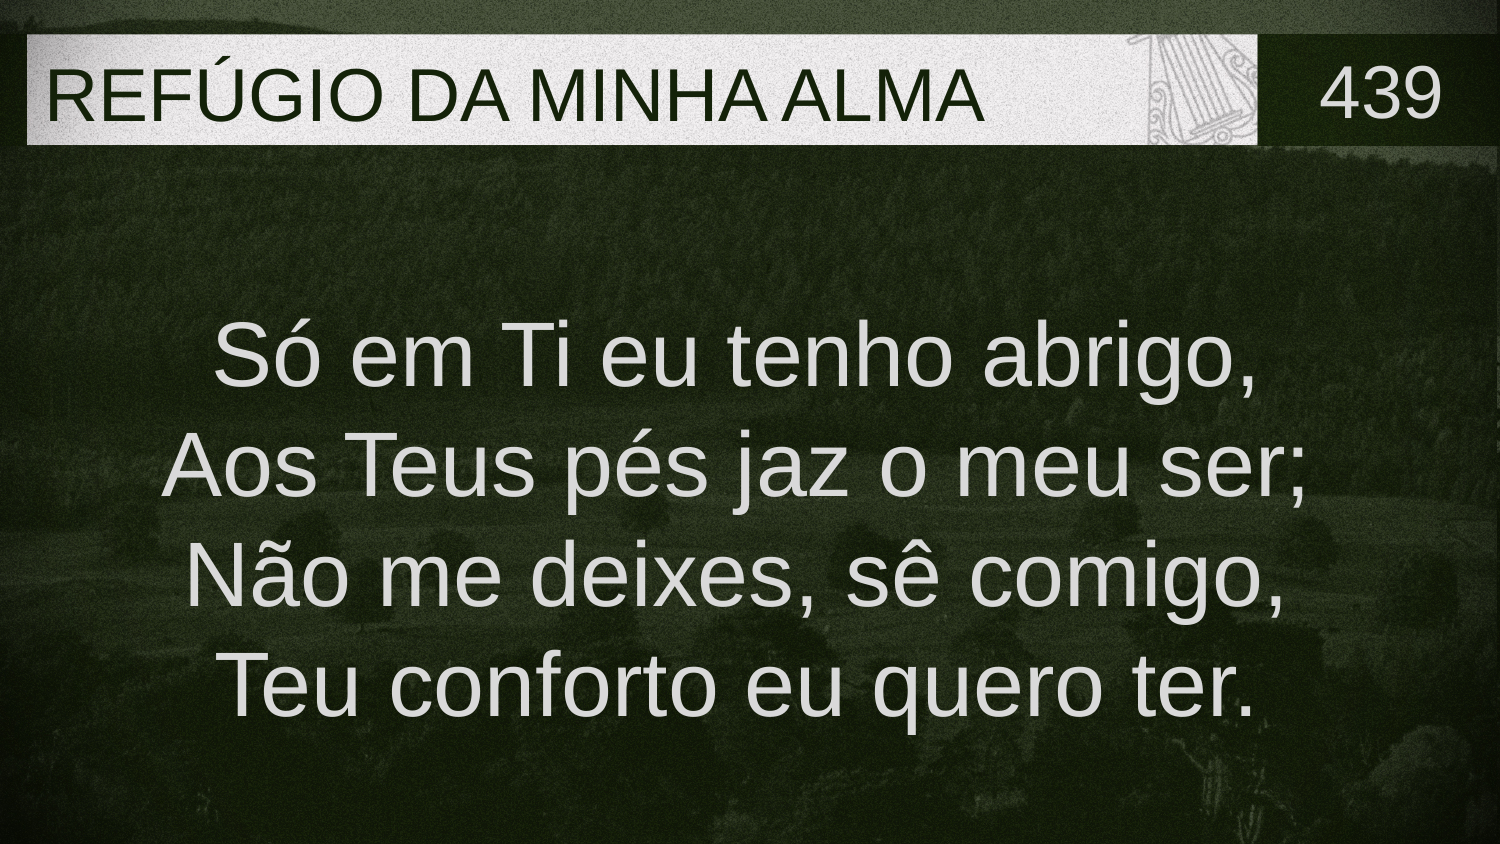

# REFÚGIO DA MINHA ALMA
439
Só em Ti eu tenho abrigo,
Aos Teus pés jaz o meu ser;
Não me deixes, sê comigo,
Teu conforto eu quero ter.